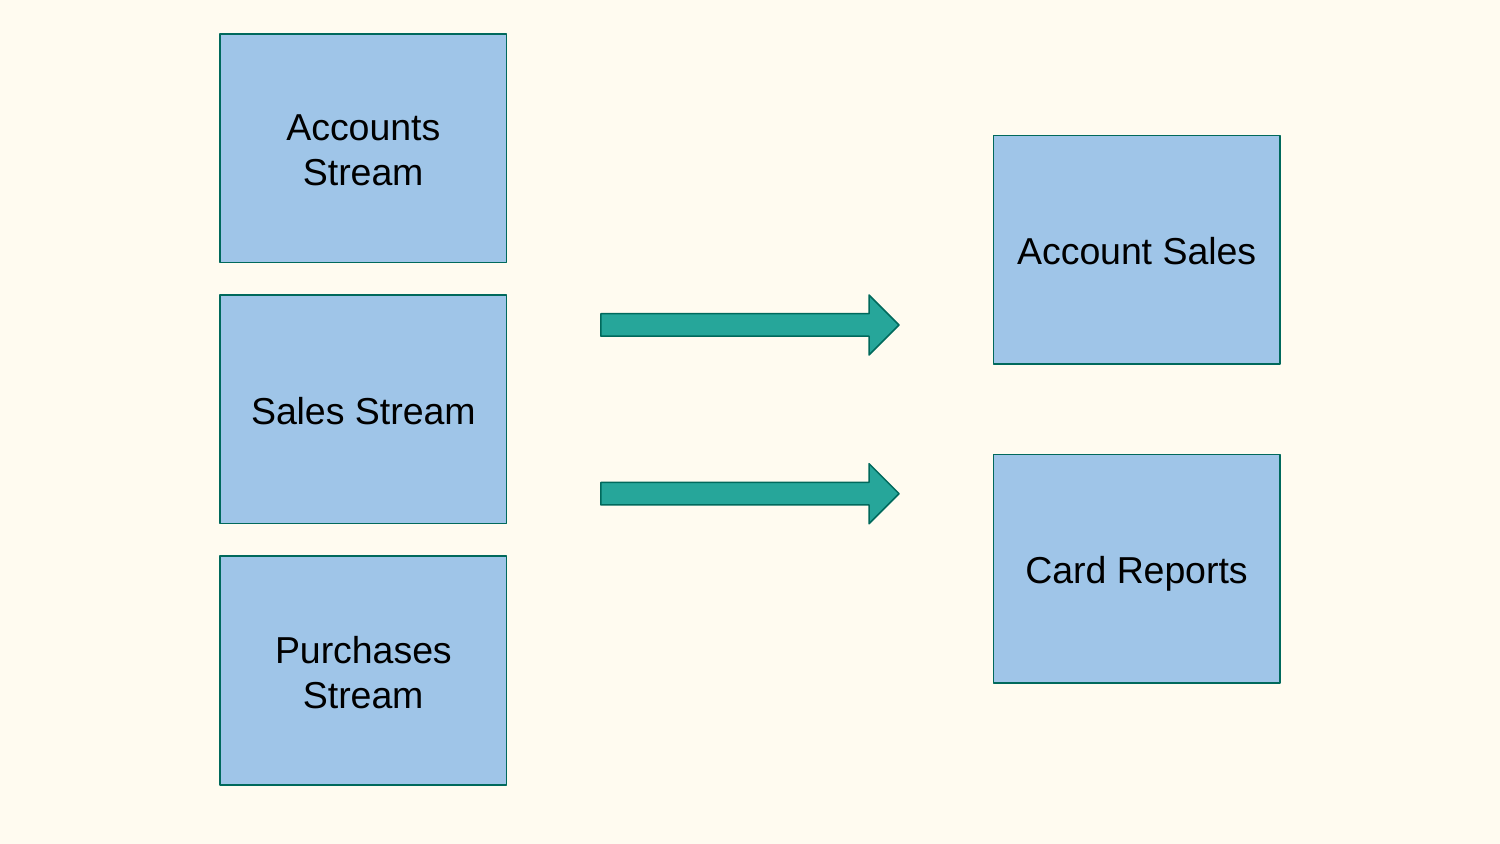

Accounts Stream
Account Sales
Sales Stream

Card Reports

Purchases Stream